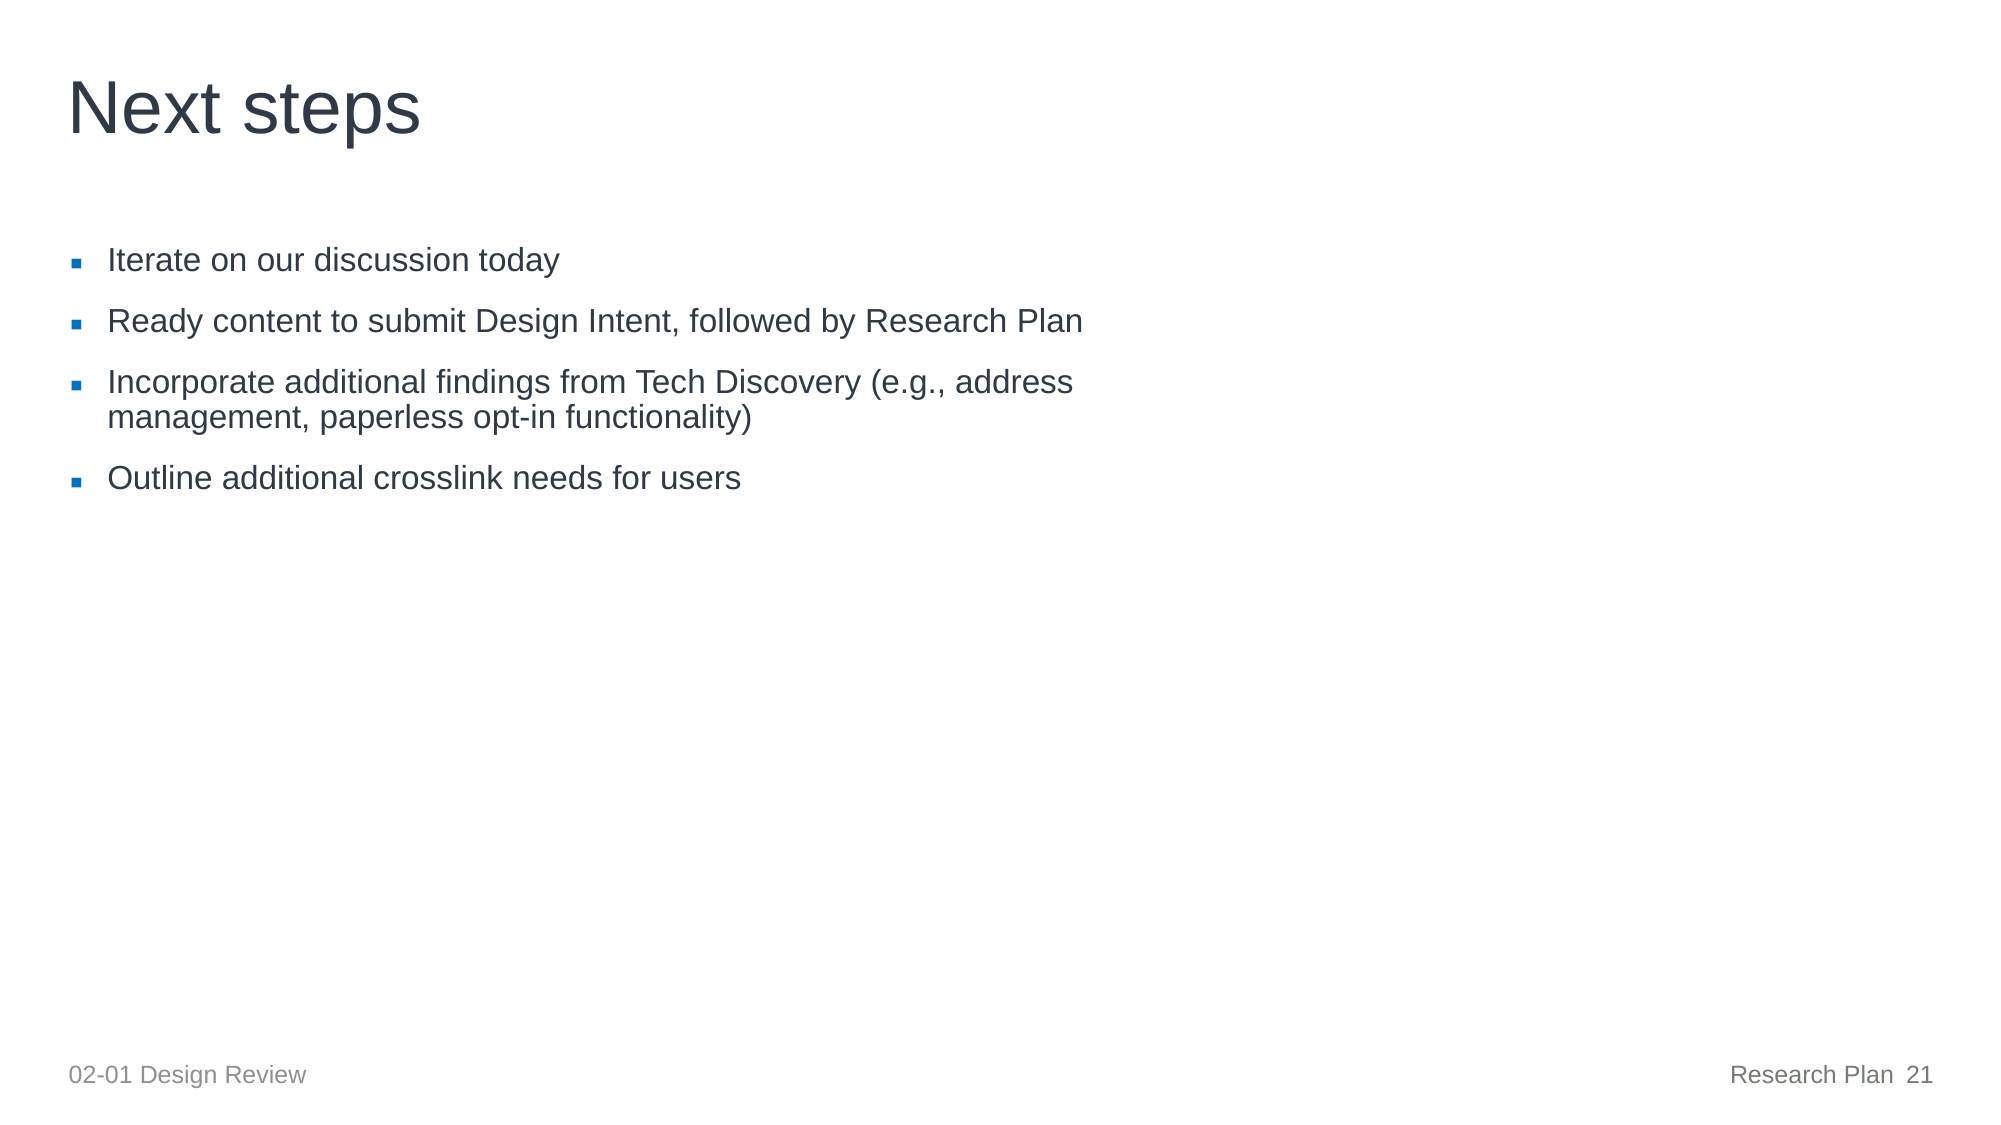

Next steps
Iterate on our discussion today
Ready content to submit Design Intent, followed by Research Plan
Incorporate additional findings from Tech Discovery (e.g., address management, paperless opt-in functionality)
Outline additional crosslink needs for users
21
02-01 Design Review
Research Plan